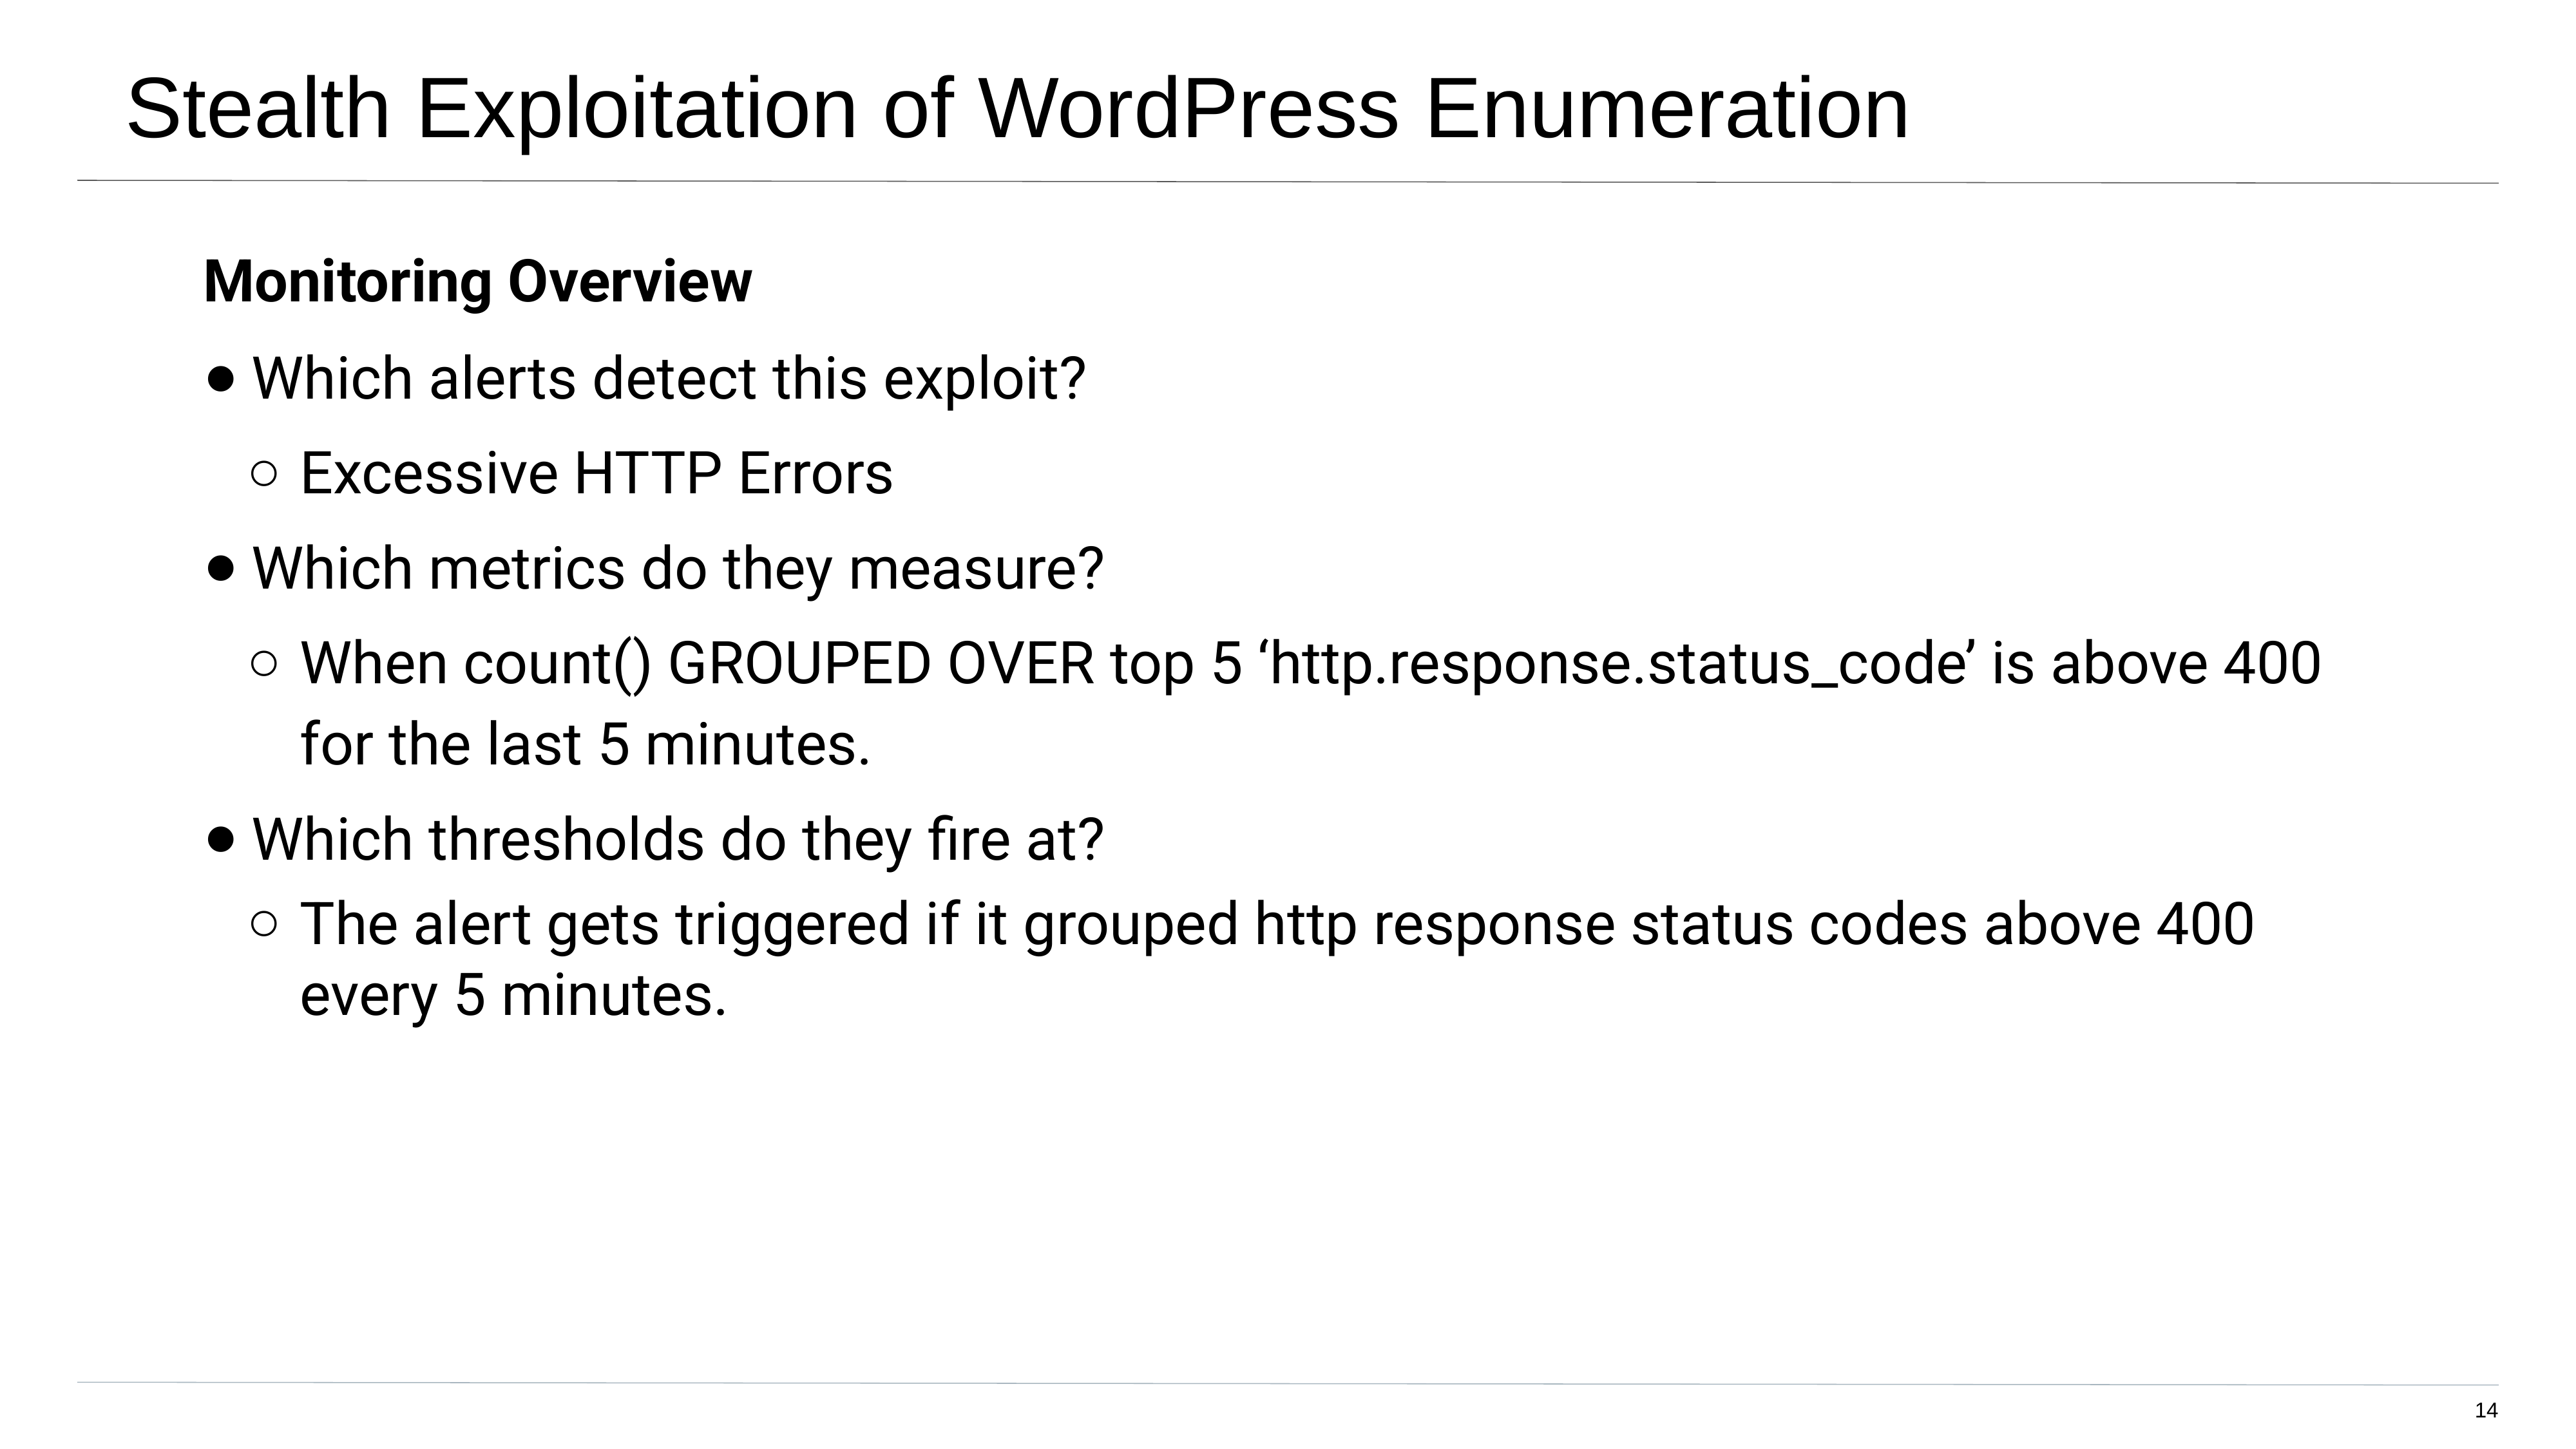

# Stealth Exploitation of WordPress Enumeration
Monitoring Overview
Which alerts detect this exploit?
Excessive HTTP Errors
Which metrics do they measure?
When count() GROUPED OVER top 5 ‘http.response.status_code’ is above 400 for the last 5 minutes.
Which thresholds do they fire at?
The alert gets triggered if it grouped http response status codes above 400 every 5 minutes.
14